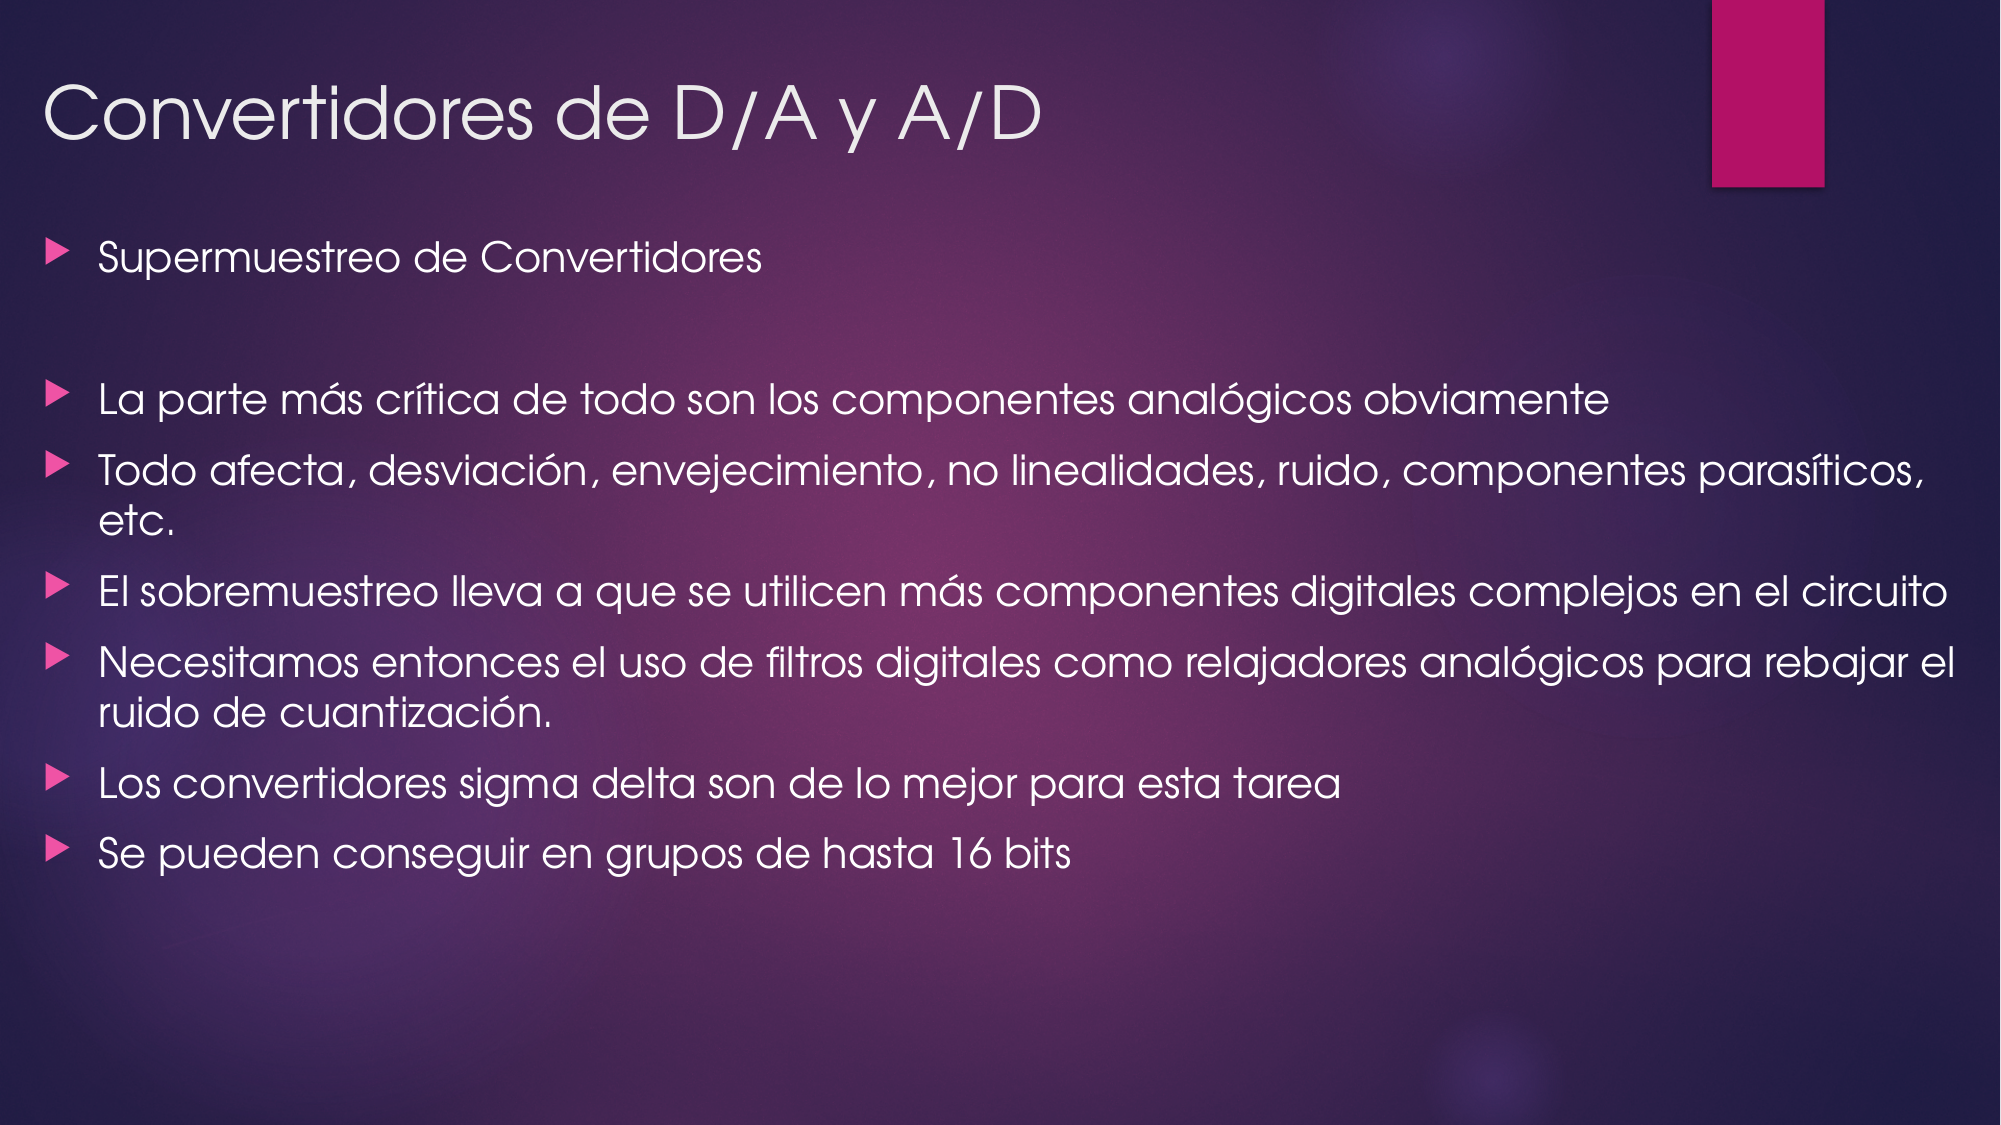

# Convertidores de D/A y A/D
Supermuestreo de Convertidores

La parte más crítica de todo son los componentes analógicos obviamente
Todo afecta, desviación, envejecimiento, no linealidades, ruido, componentes parasíticos, etc.
El sobremuestreo lleva a que se utilicen más componentes digitales complejos en el circuito
Necesitamos entonces el uso de filtros digitales como relajadores analógicos para rebajar el ruido de cuantización.
Los convertidores sigma delta son de lo mejor para esta tarea
Se pueden conseguir en grupos de hasta 16 bits